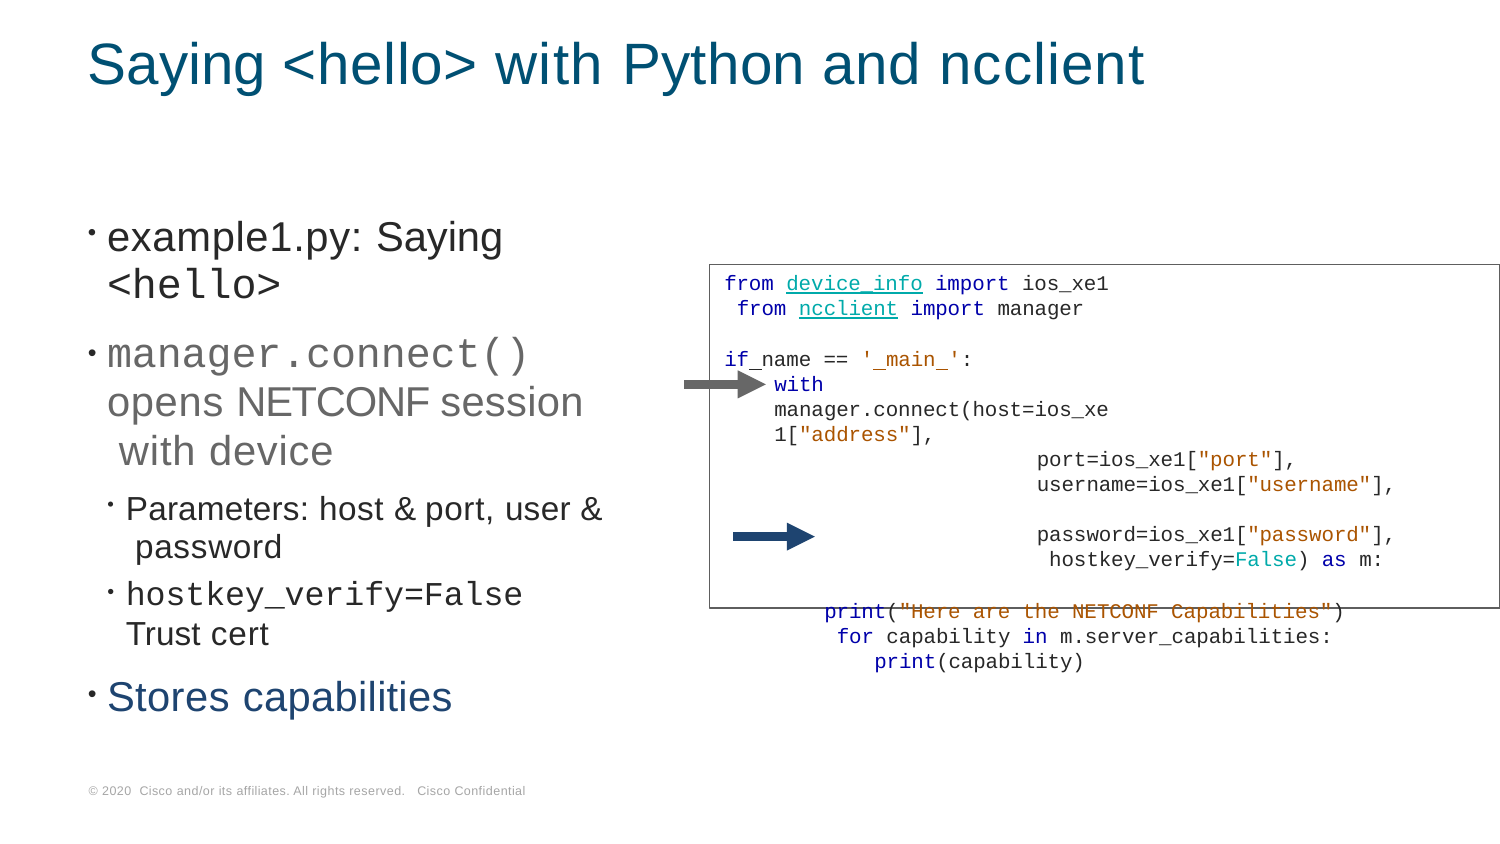

# Saying <hello> with Python and ncclient
example1.py: Saying
<hello>
manager.connect()  opens NETCONF session  with device
Parameters: host & port, user &  password
hostkey_verify=False
Trust cert
Stores capabilities

from device_info import ios_xe1  from ncclient import manager

if name == ' main ':
with manager.connect(host=ios_xe1["address"],
port=ios_xe1["port"],  username=ios_xe1["username"],  password=ios_xe1["password"],  hostkey_verify=False) as m:

print("Here are the NETCONF Capabilities")  for capability in m.server_capabilities:
print(capability)